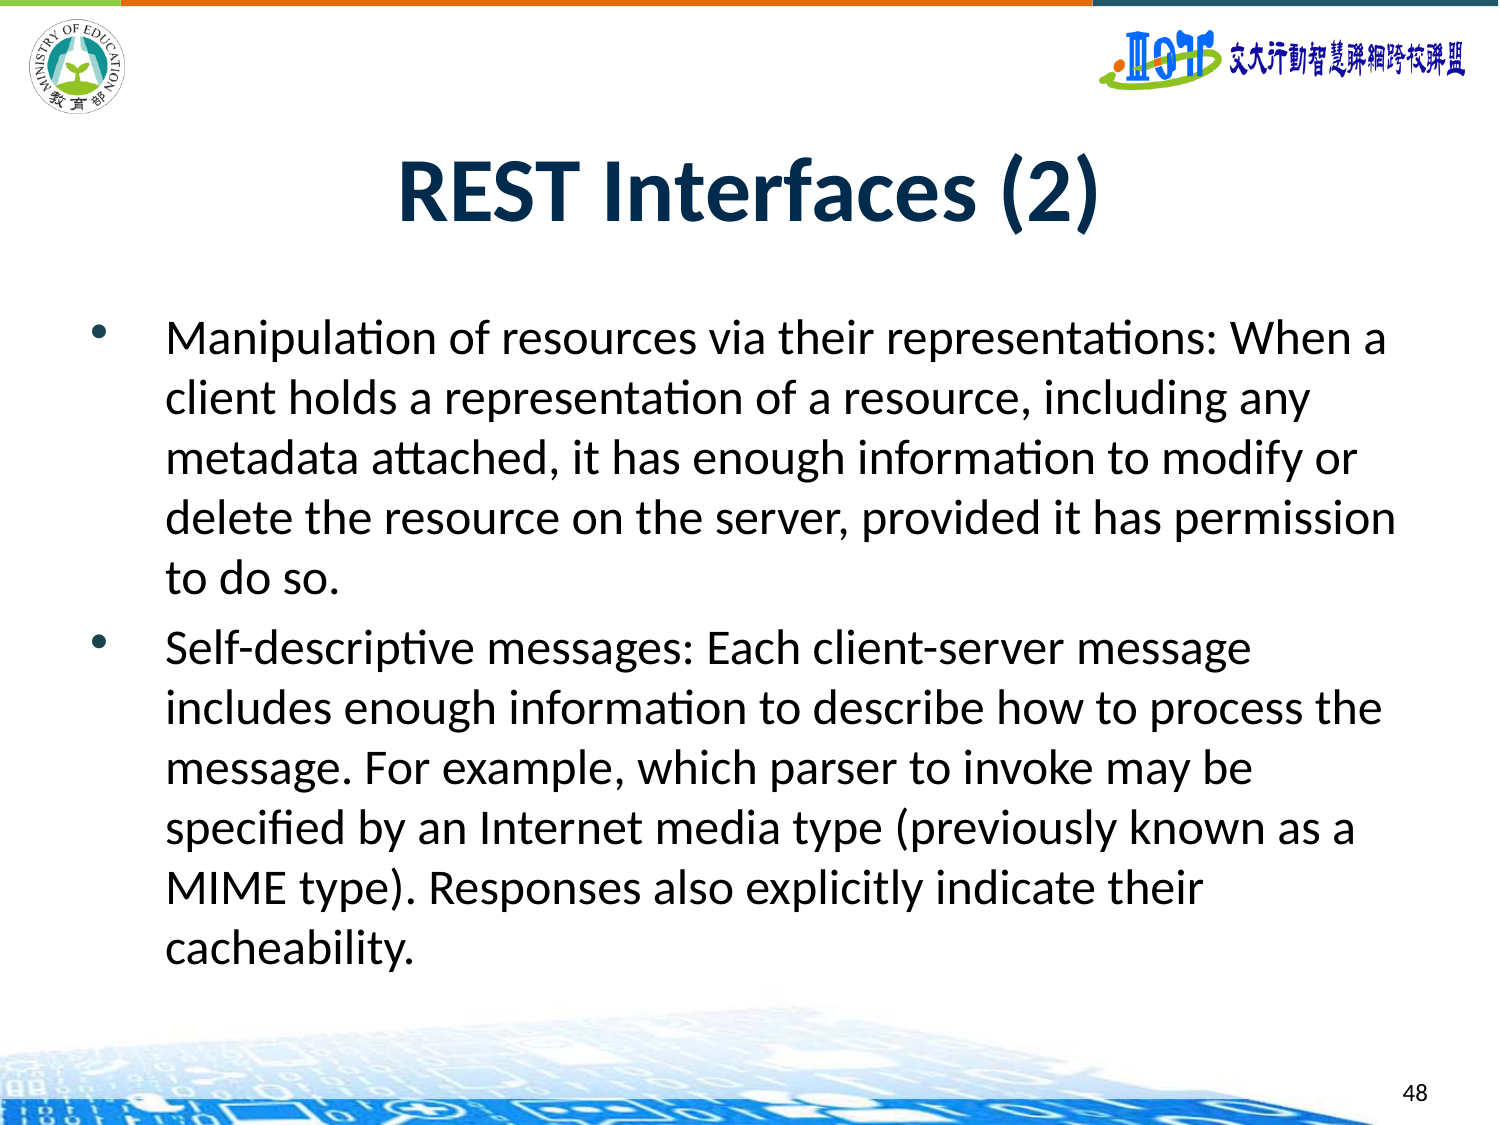

# REST Interfaces (2)
Manipulation of resources via their representations: When a client holds a representation of a resource, including any metadata attached, it has enough information to modify or delete the resource on the server, provided it has permission to do so.
Self-descriptive messages: Each client-server message includes enough information to describe how to process the message. For example, which parser to invoke may be specified by an Internet media type (previously known as a MIME type). Responses also explicitly indicate their cacheability.
48